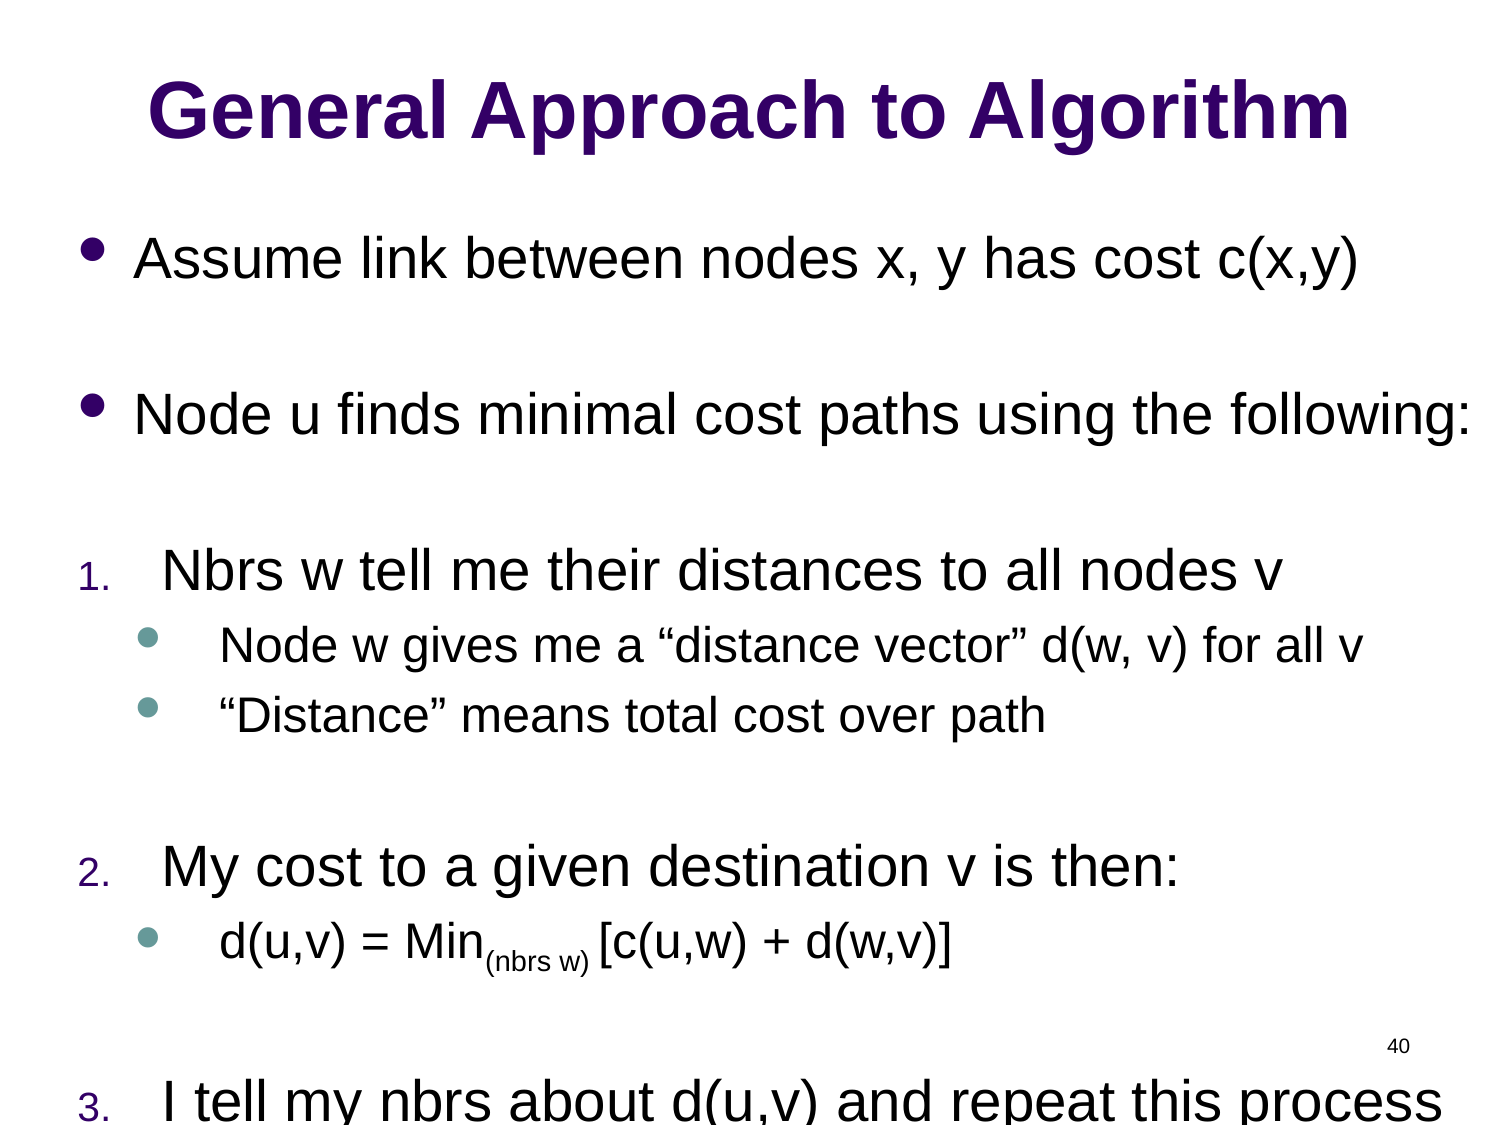

# General Approach to Algorithm
Assume link between nodes x, y has cost c(x,y)

Node u finds minimal cost paths using the following:

Nbrs w tell me their distances to all nodes v
Node w gives me a “distance vector” d(w, v) for all v
“Distance” means total cost over path

My cost to a given destination v is then:
d(u,v) = Min(nbrs w) [c(u,w) + d(w,v)]

I tell my nbrs about d(u,v) and repeat this process
40